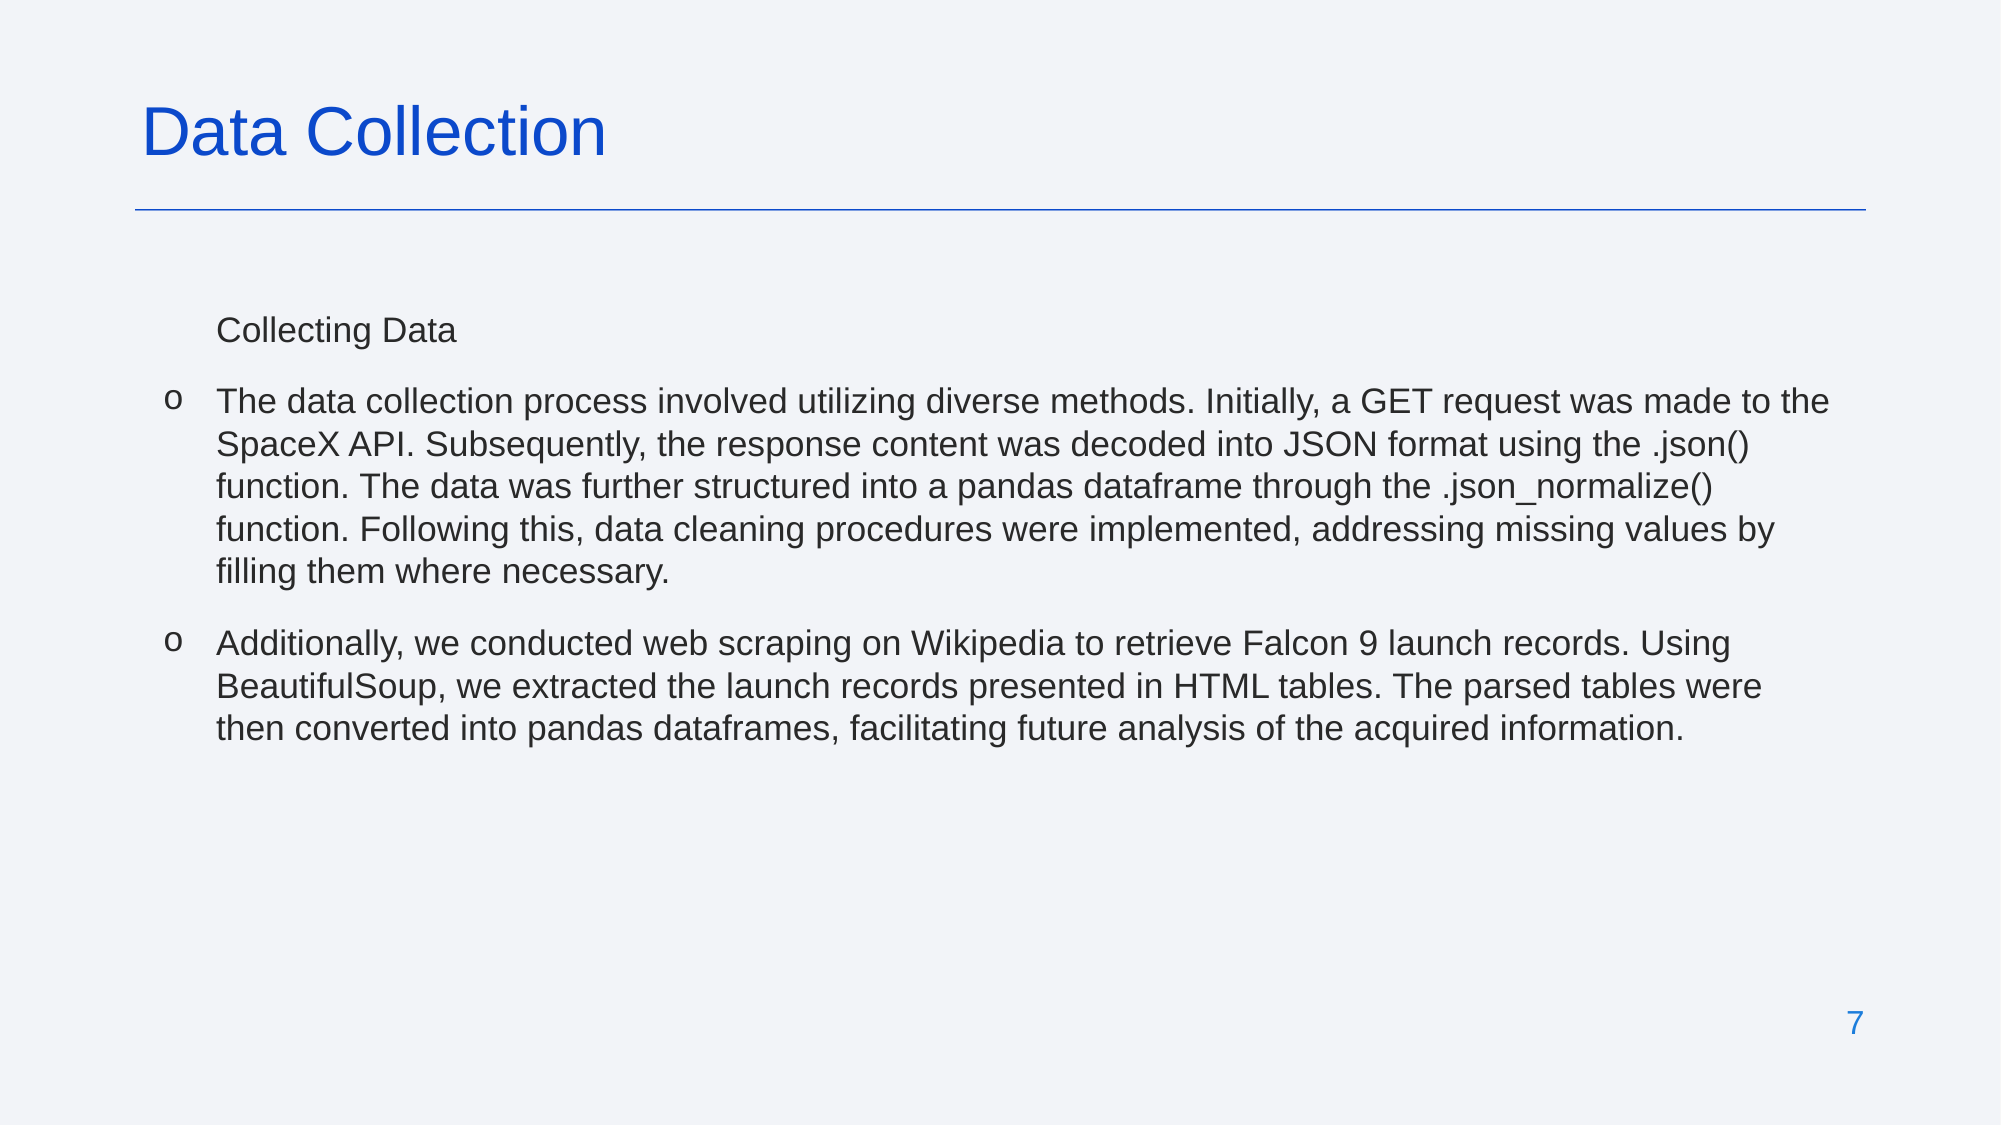

Data Collection
Collecting Data
The data collection process involved utilizing diverse methods. Initially, a GET request was made to the SpaceX API. Subsequently, the response content was decoded into JSON format using the .json() function. The data was further structured into a pandas dataframe through the .json_normalize() function. Following this, data cleaning procedures were implemented, addressing missing values by filling them where necessary.
Additionally, we conducted web scraping on Wikipedia to retrieve Falcon 9 launch records. Using BeautifulSoup, we extracted the launch records presented in HTML tables. The parsed tables were then converted into pandas dataframes, facilitating future analysis of the acquired information.

7